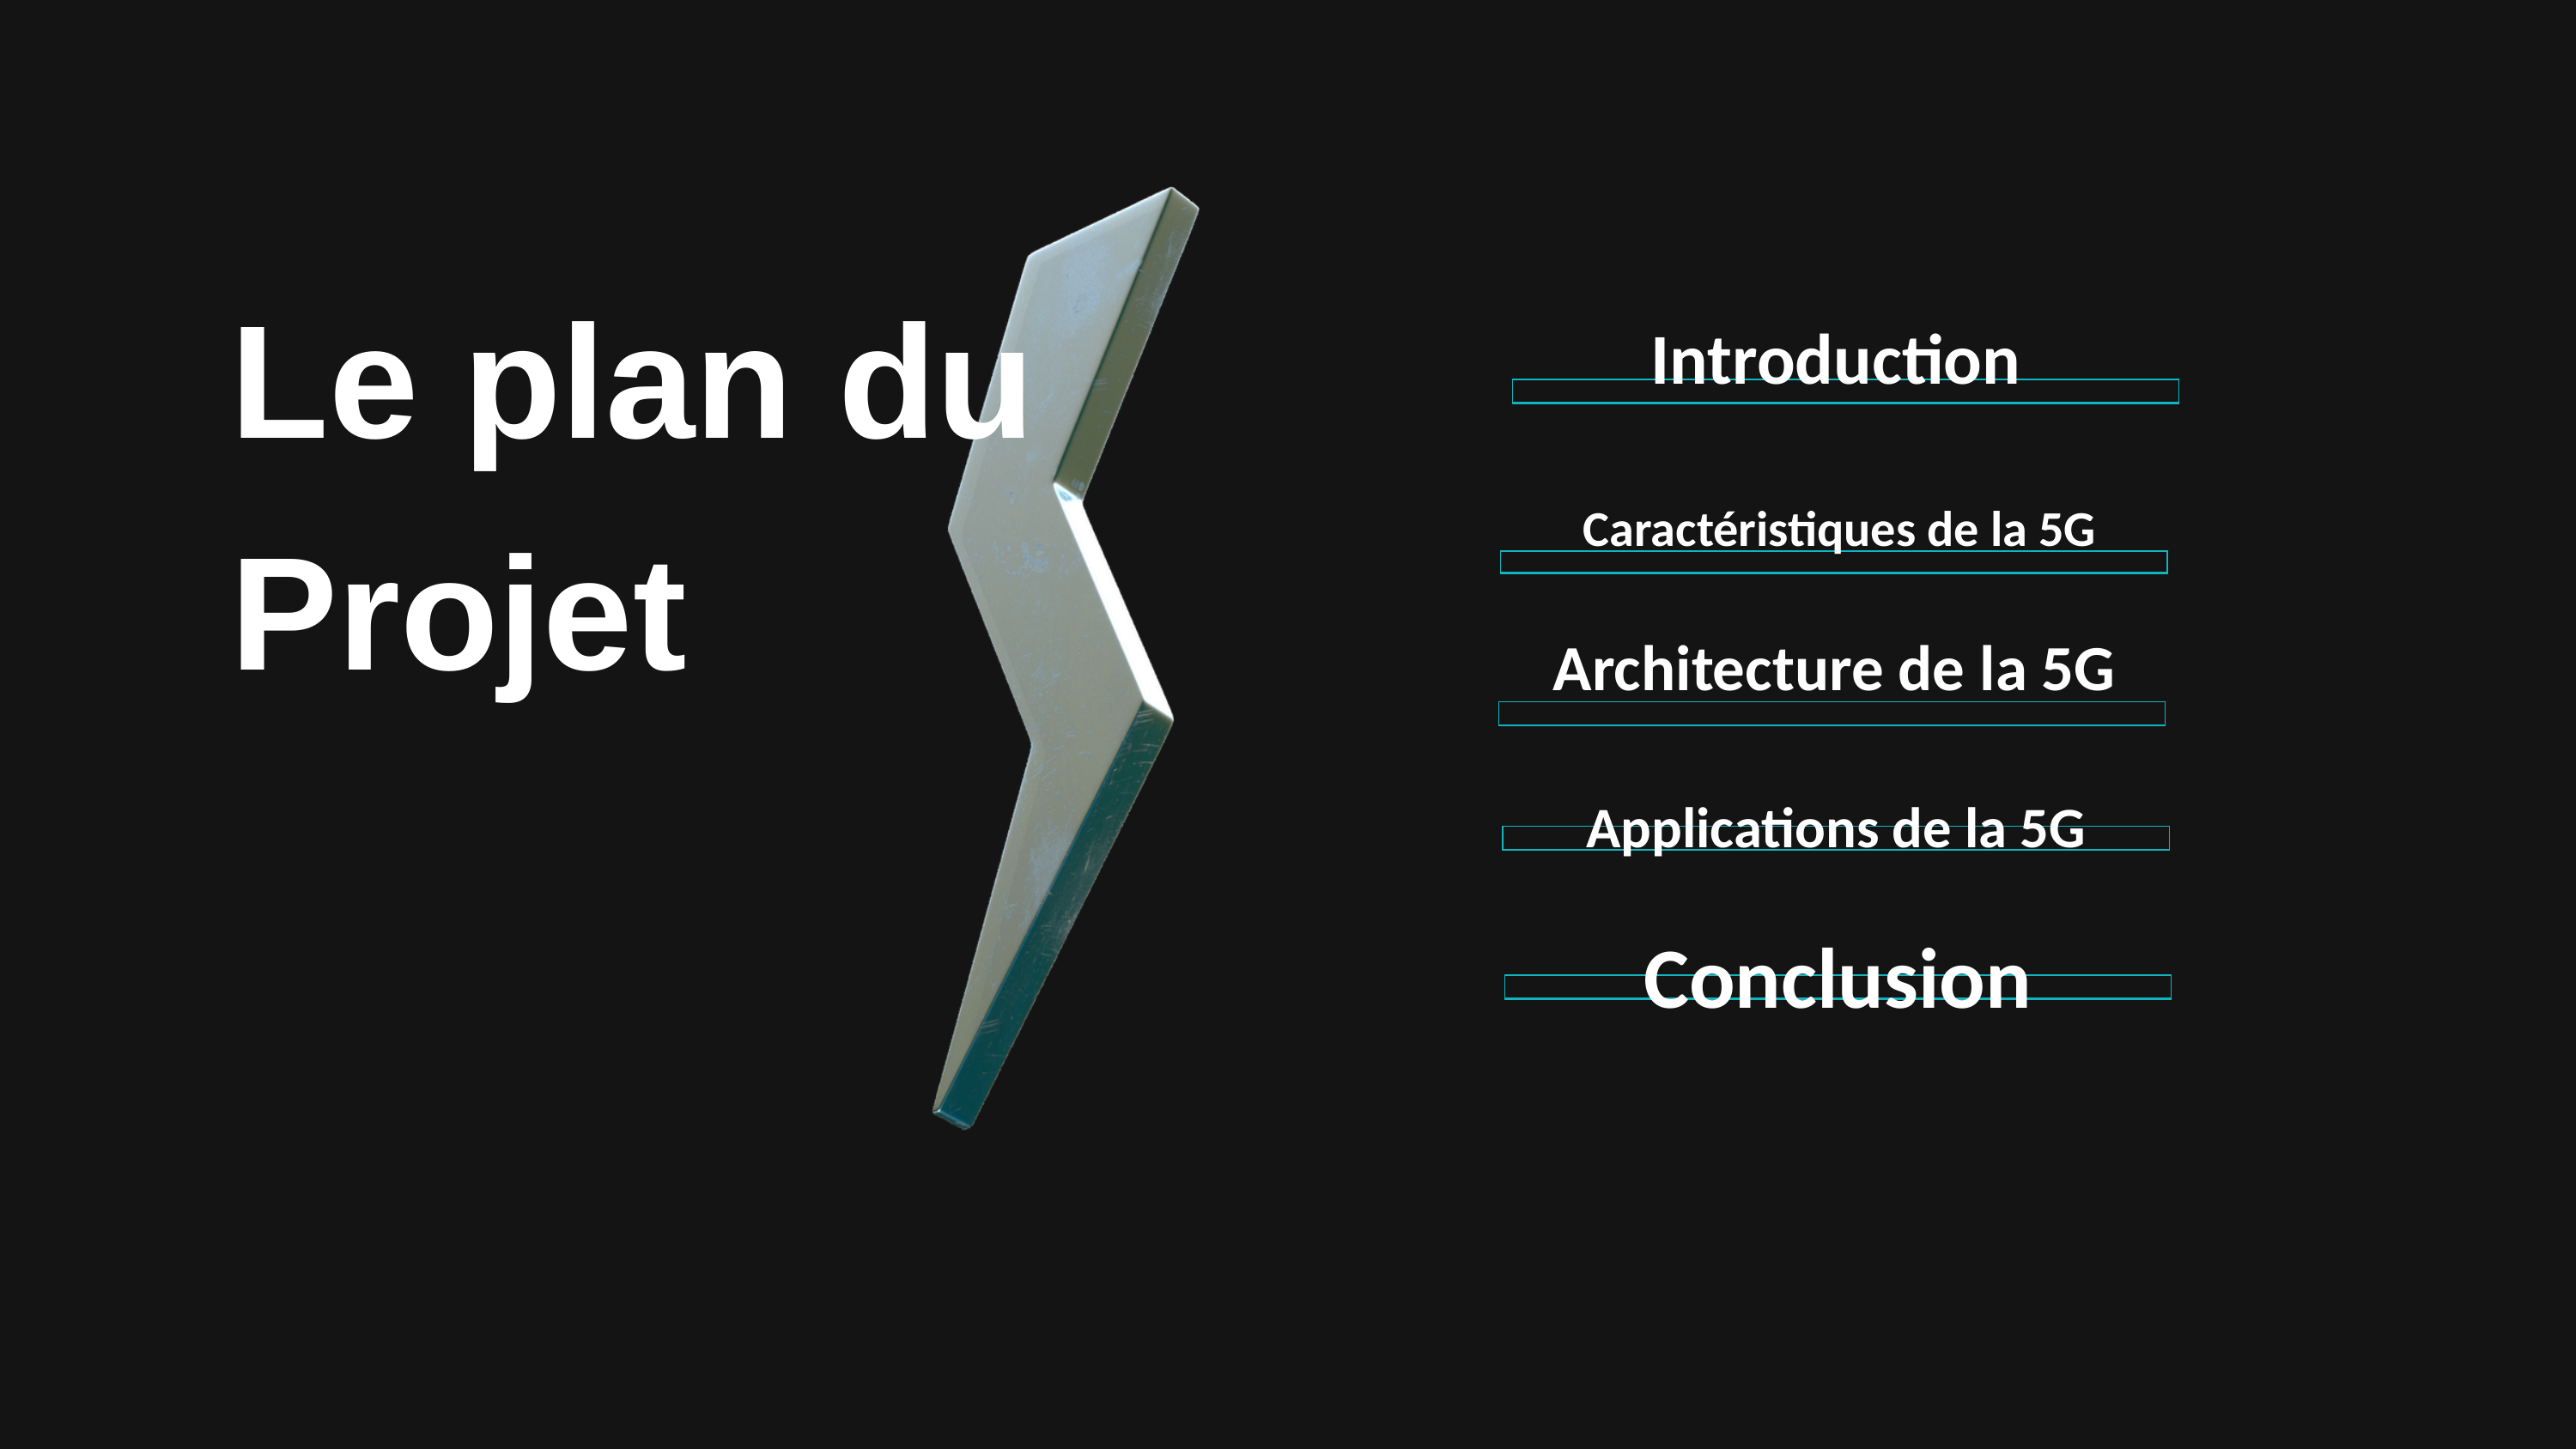

Le plan du
Projet

Introduction
|  |
| --- |
 Caractéristiques de la 5G
|  |
| --- |
Architecture de la 5G
|  |
| --- |
Applications de la 5G
|  |
| --- |
Conclusion
|  |
| --- |